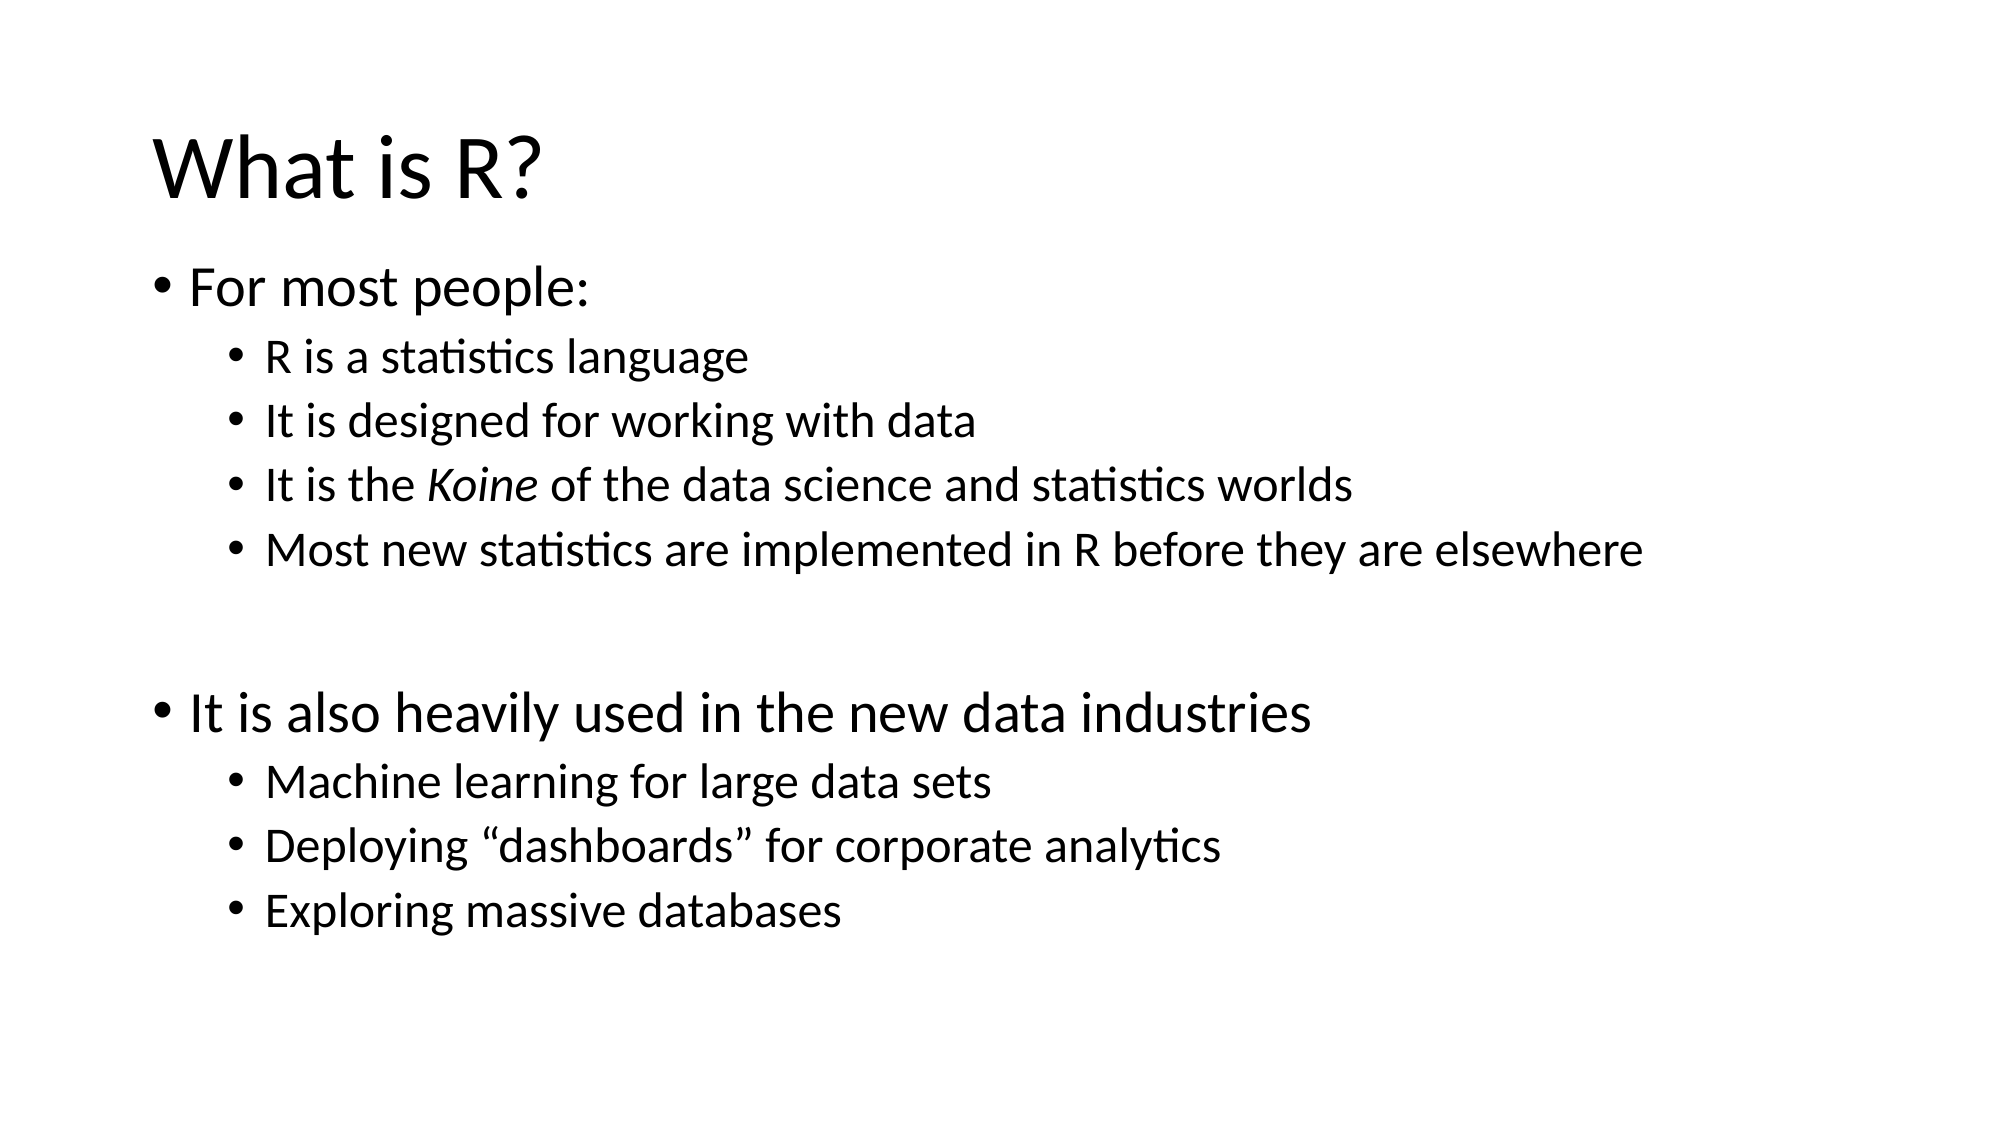

# What is R?
For most people:
R is a statistics language
It is designed for working with data
It is the Koine of the data science and statistics worlds
Most new statistics are implemented in R before they are elsewhere

It is also heavily used in the new data industries
Machine learning for large data sets
Deploying “dashboards” for corporate analytics
Exploring massive databases